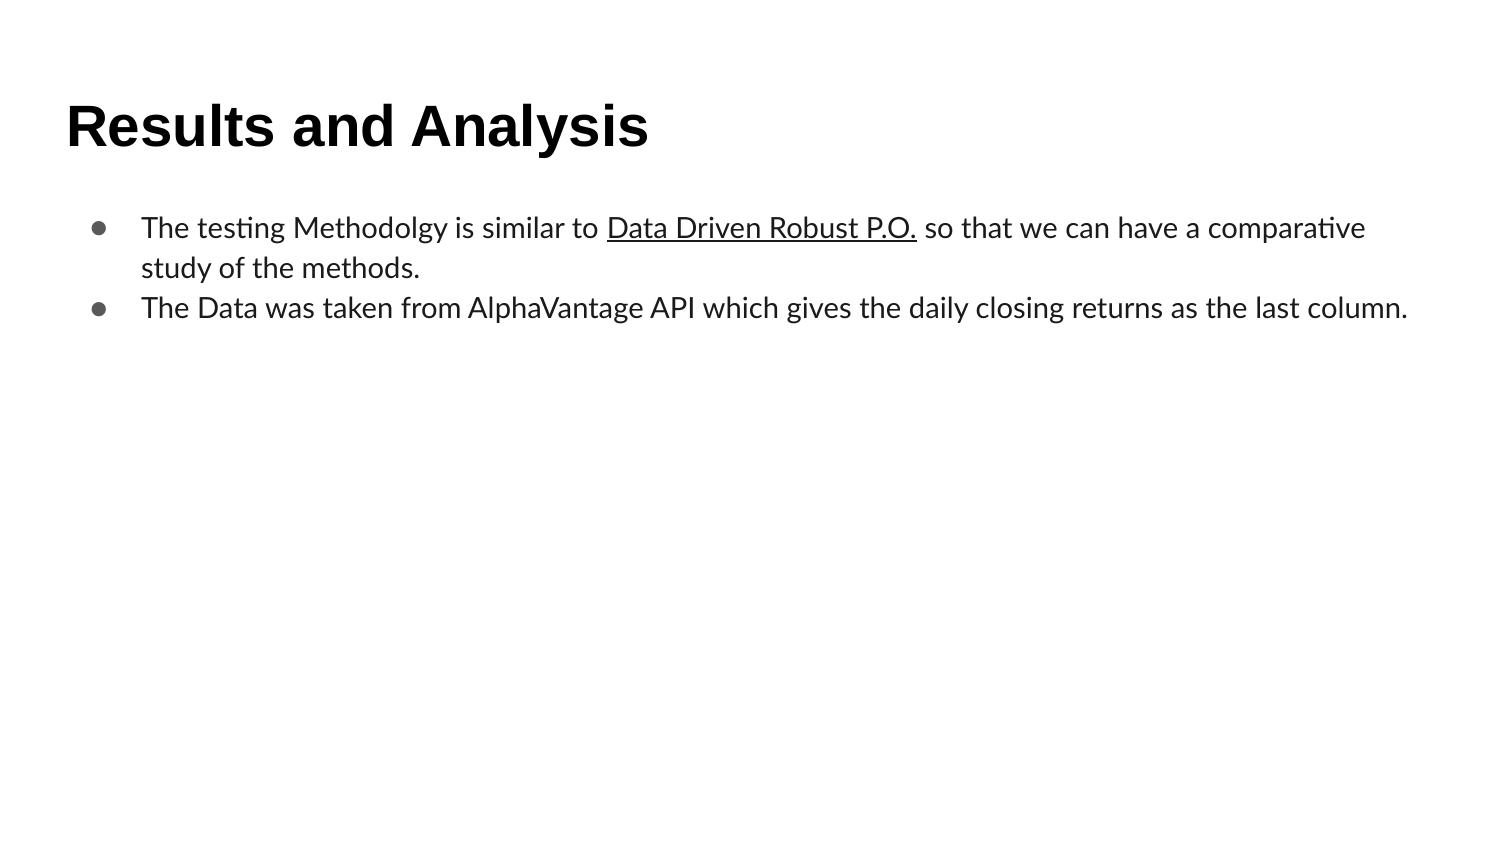

# Results and Analysis
The testing Methodolgy is similar to Data Driven Robust P.O. so that we can have a comparative study of the methods.
The Data was taken from AlphaVantage API which gives the daily closing returns as the last column.